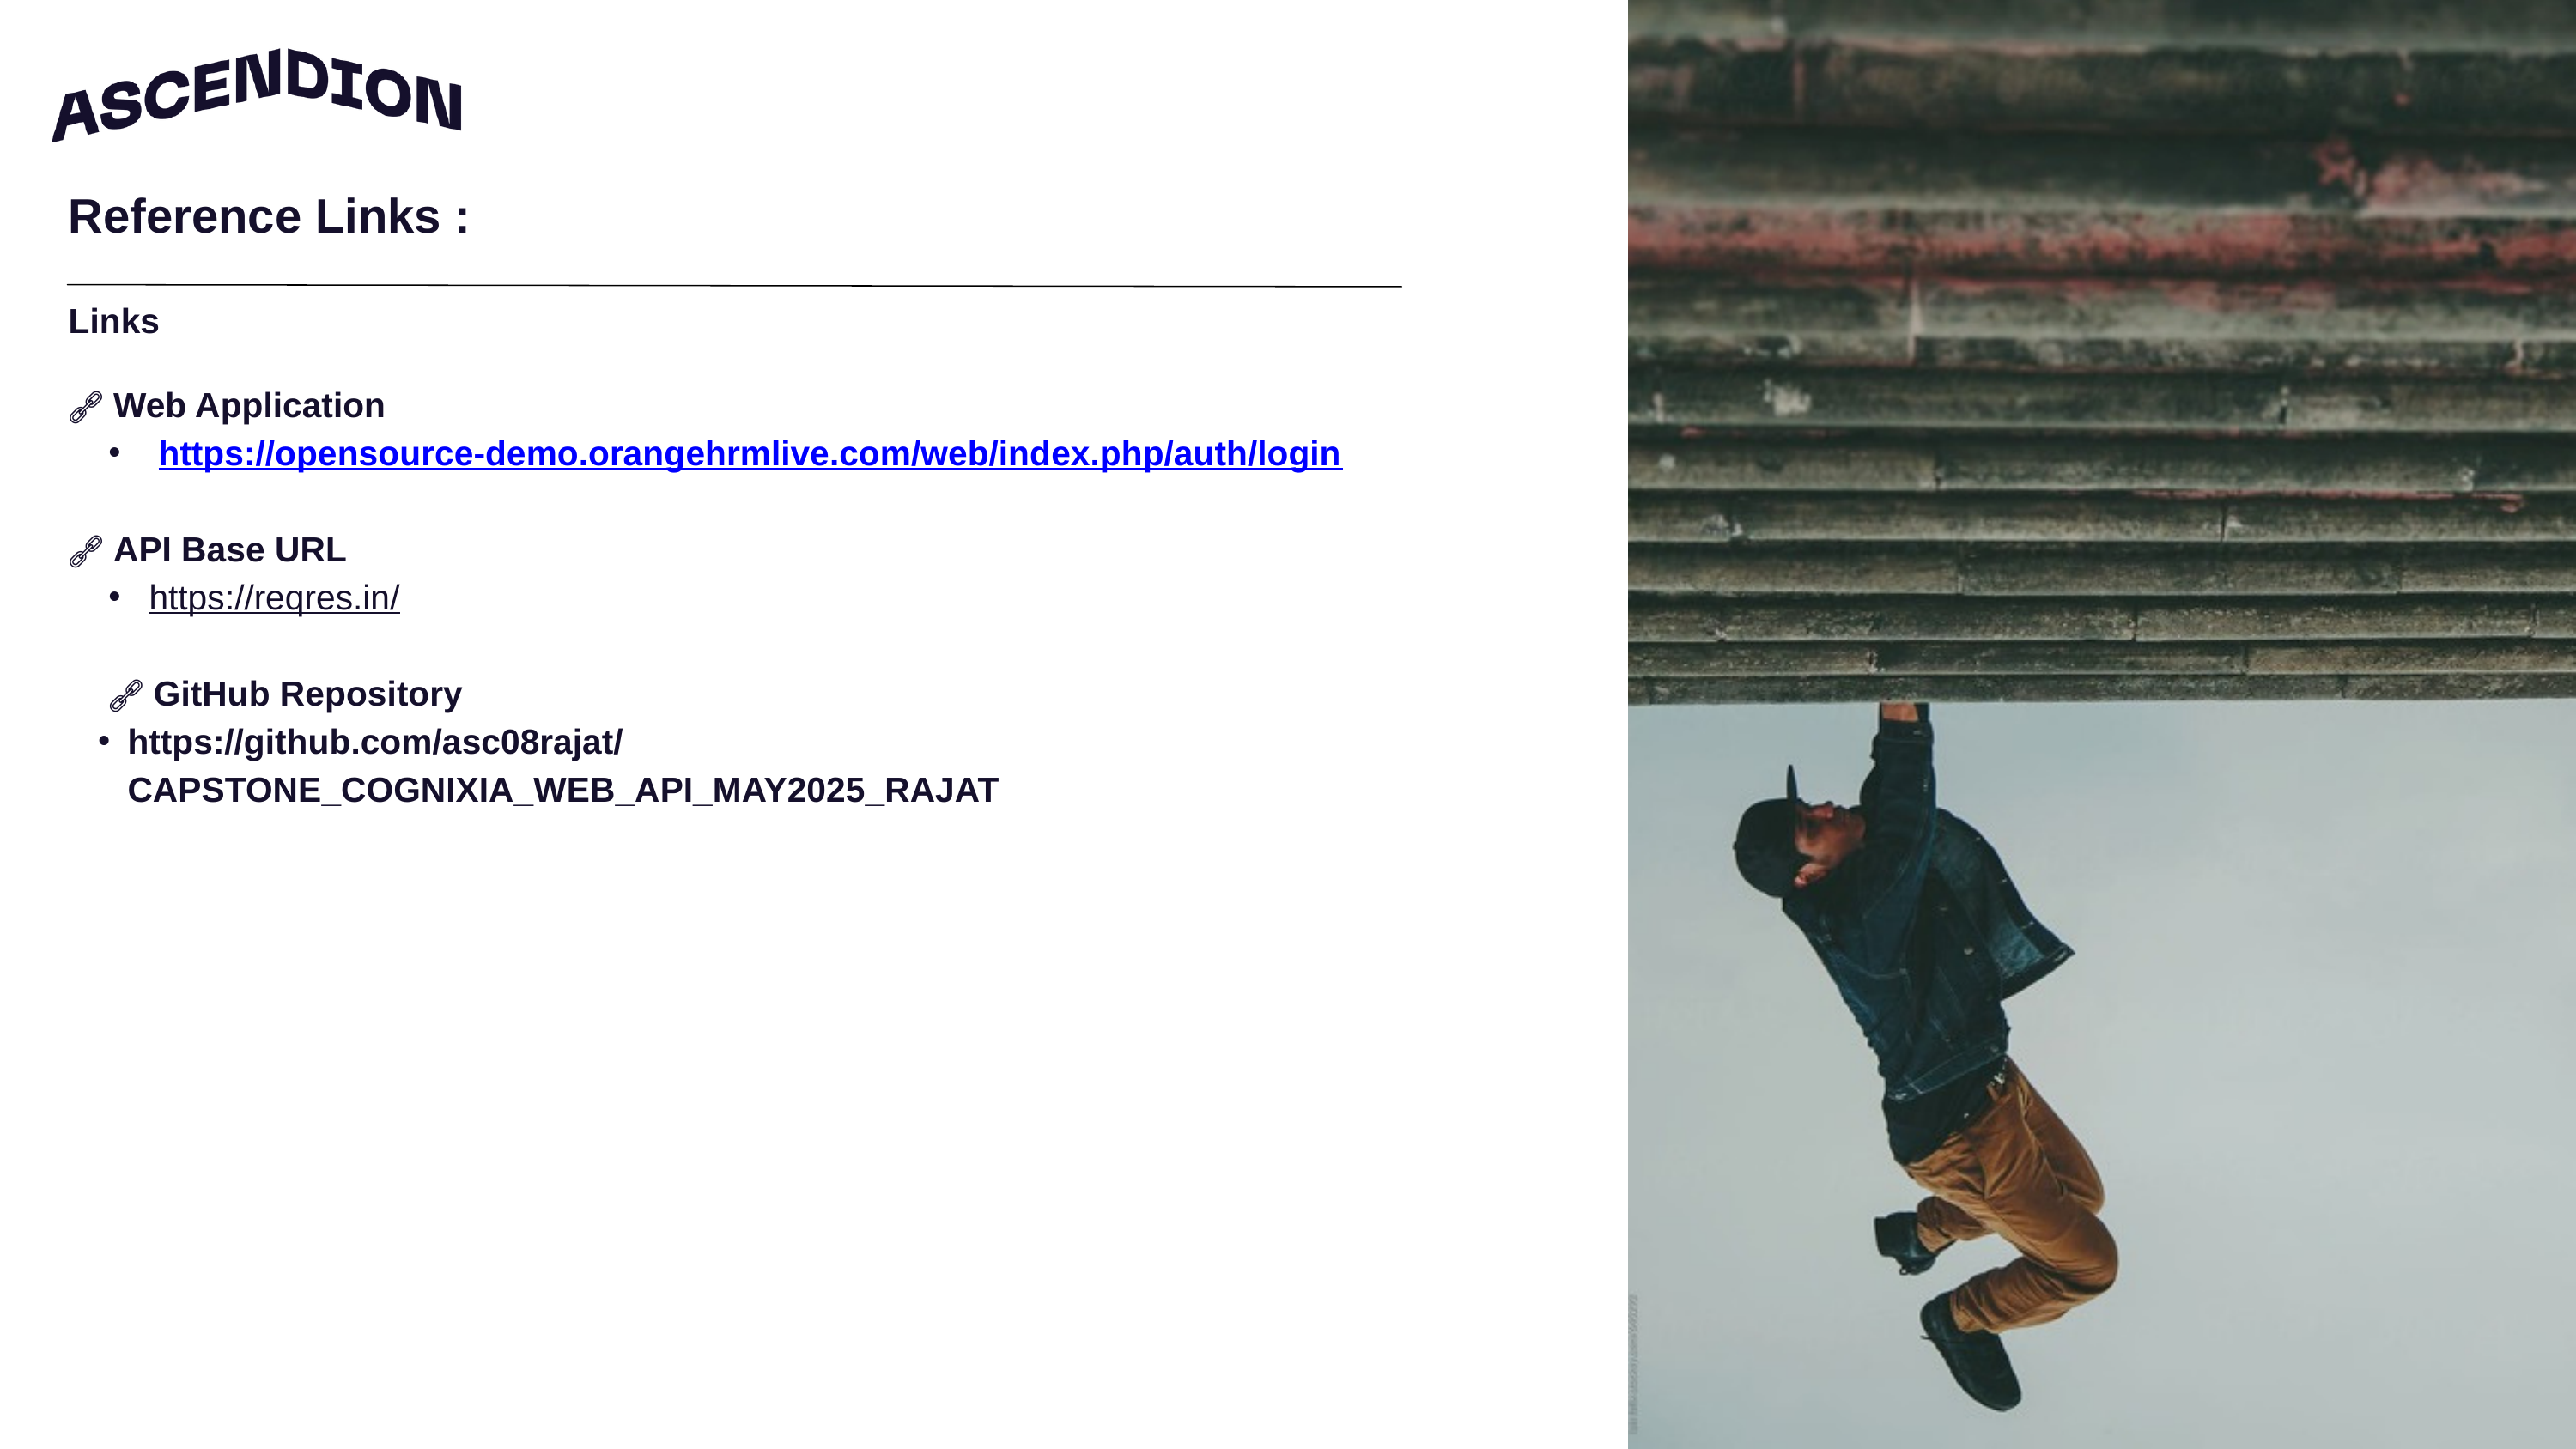

Reference Links :

Links

🔗 Web Application
 https://opensource-demo.orangehrmlive.com/web/index.php/auth/login

🔗 API Base URL
https://reqres.in/

🔗 GitHub Repository
https://github.com/asc08rajat/CAPSTONE_COGNIXIA_WEB_API_MAY2025_RAJAT